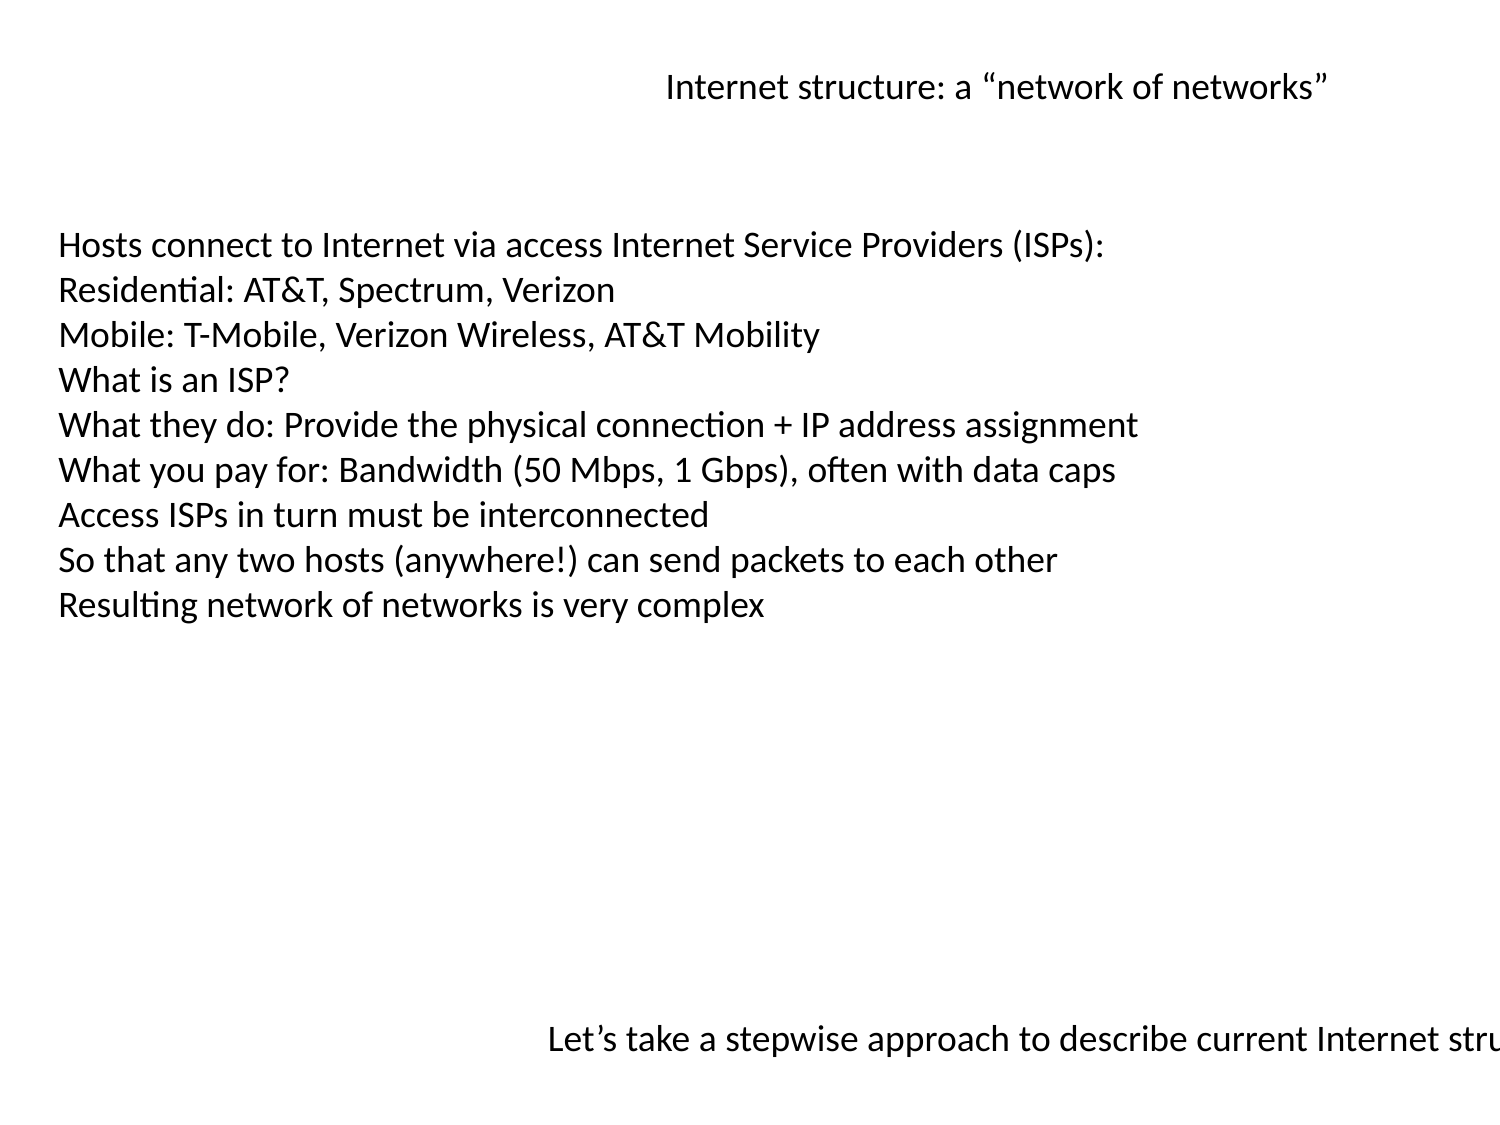

Internet structure: a “network of networks”
Hosts connect to Internet via access Internet Service Providers (ISPs):
Residential: AT&T, Spectrum, Verizon
Mobile: T-Mobile, Verizon Wireless, AT&T Mobility
What is an ISP?
What they do: Provide the physical connection + IP address assignment
What you pay for: Bandwidth (50 Mbps, 1 Gbps), often with data caps
Access ISPs in turn must be interconnected
So that any two hosts (anywhere!) can send packets to each other
Resulting network of networks is very complex
Let’s take a stepwise approach to describe current Internet structure